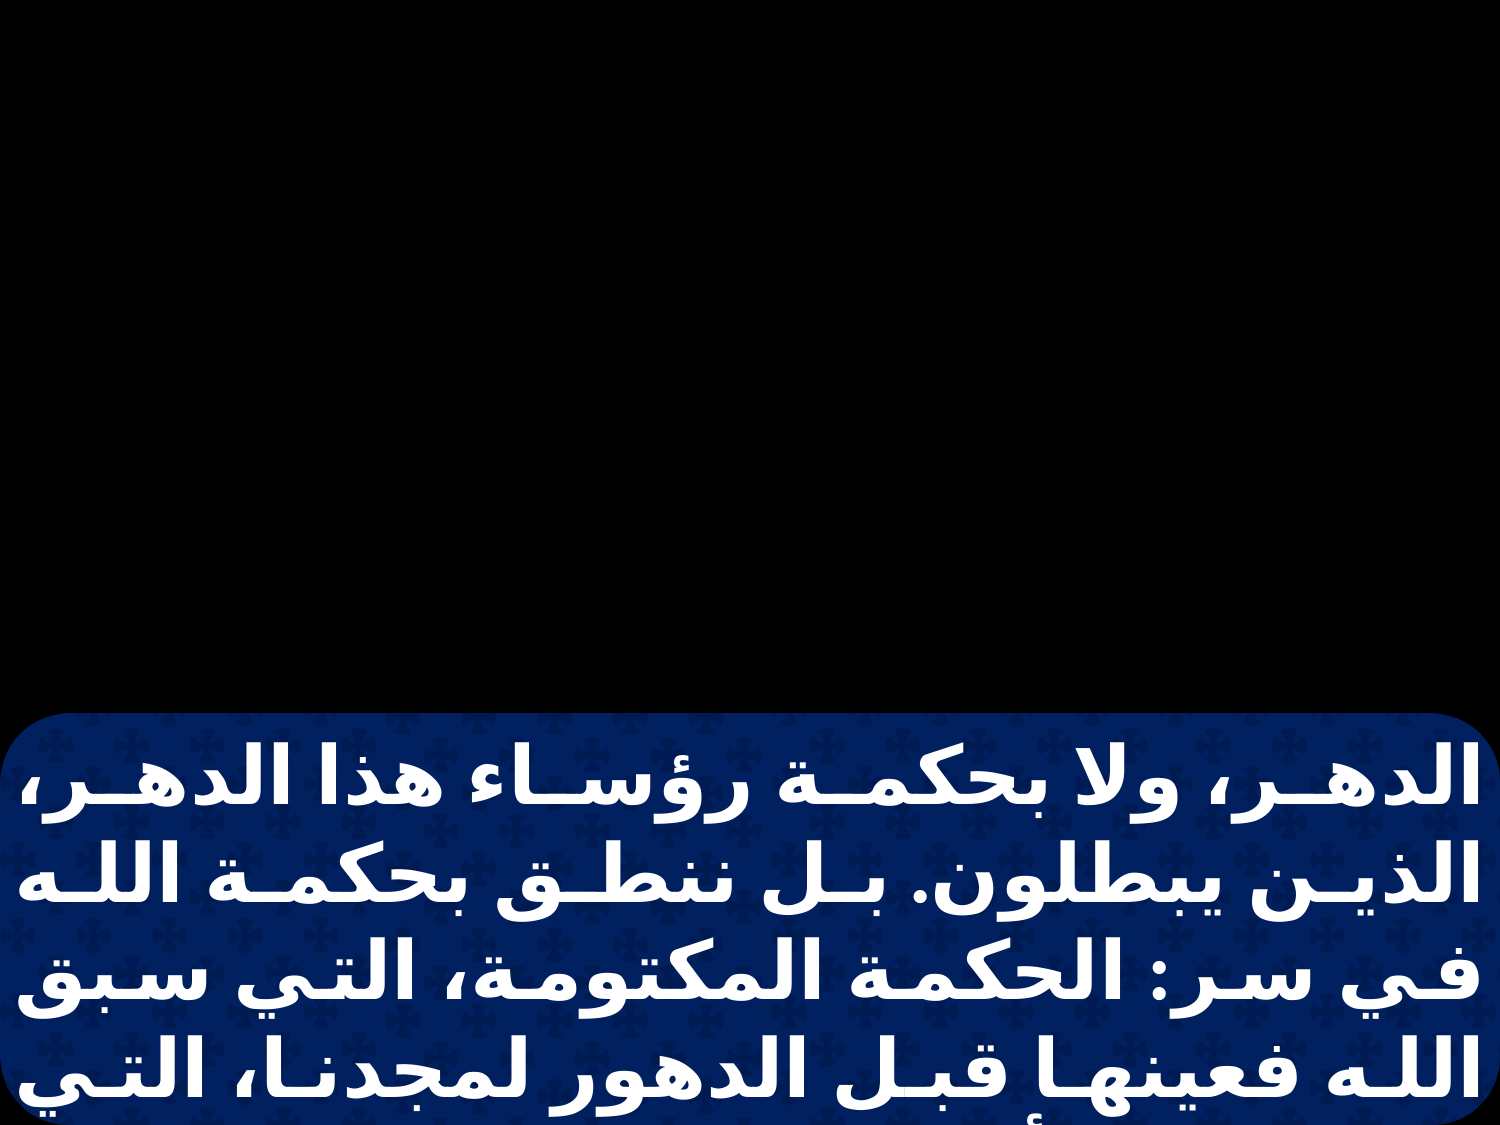

الدهر، ولا بحكمة رؤساء هذا الدهر، الذين يبطلون. بل ننطق بحكمة الله في سر: الحكمة المكتومة، التي سبق الله فعينها قبل الدهور لمجدنا، التي لم يعرفها أحد من رؤساء هذا الدهر، لأنهم لو عرفوها لما صلبوا رب المجد.